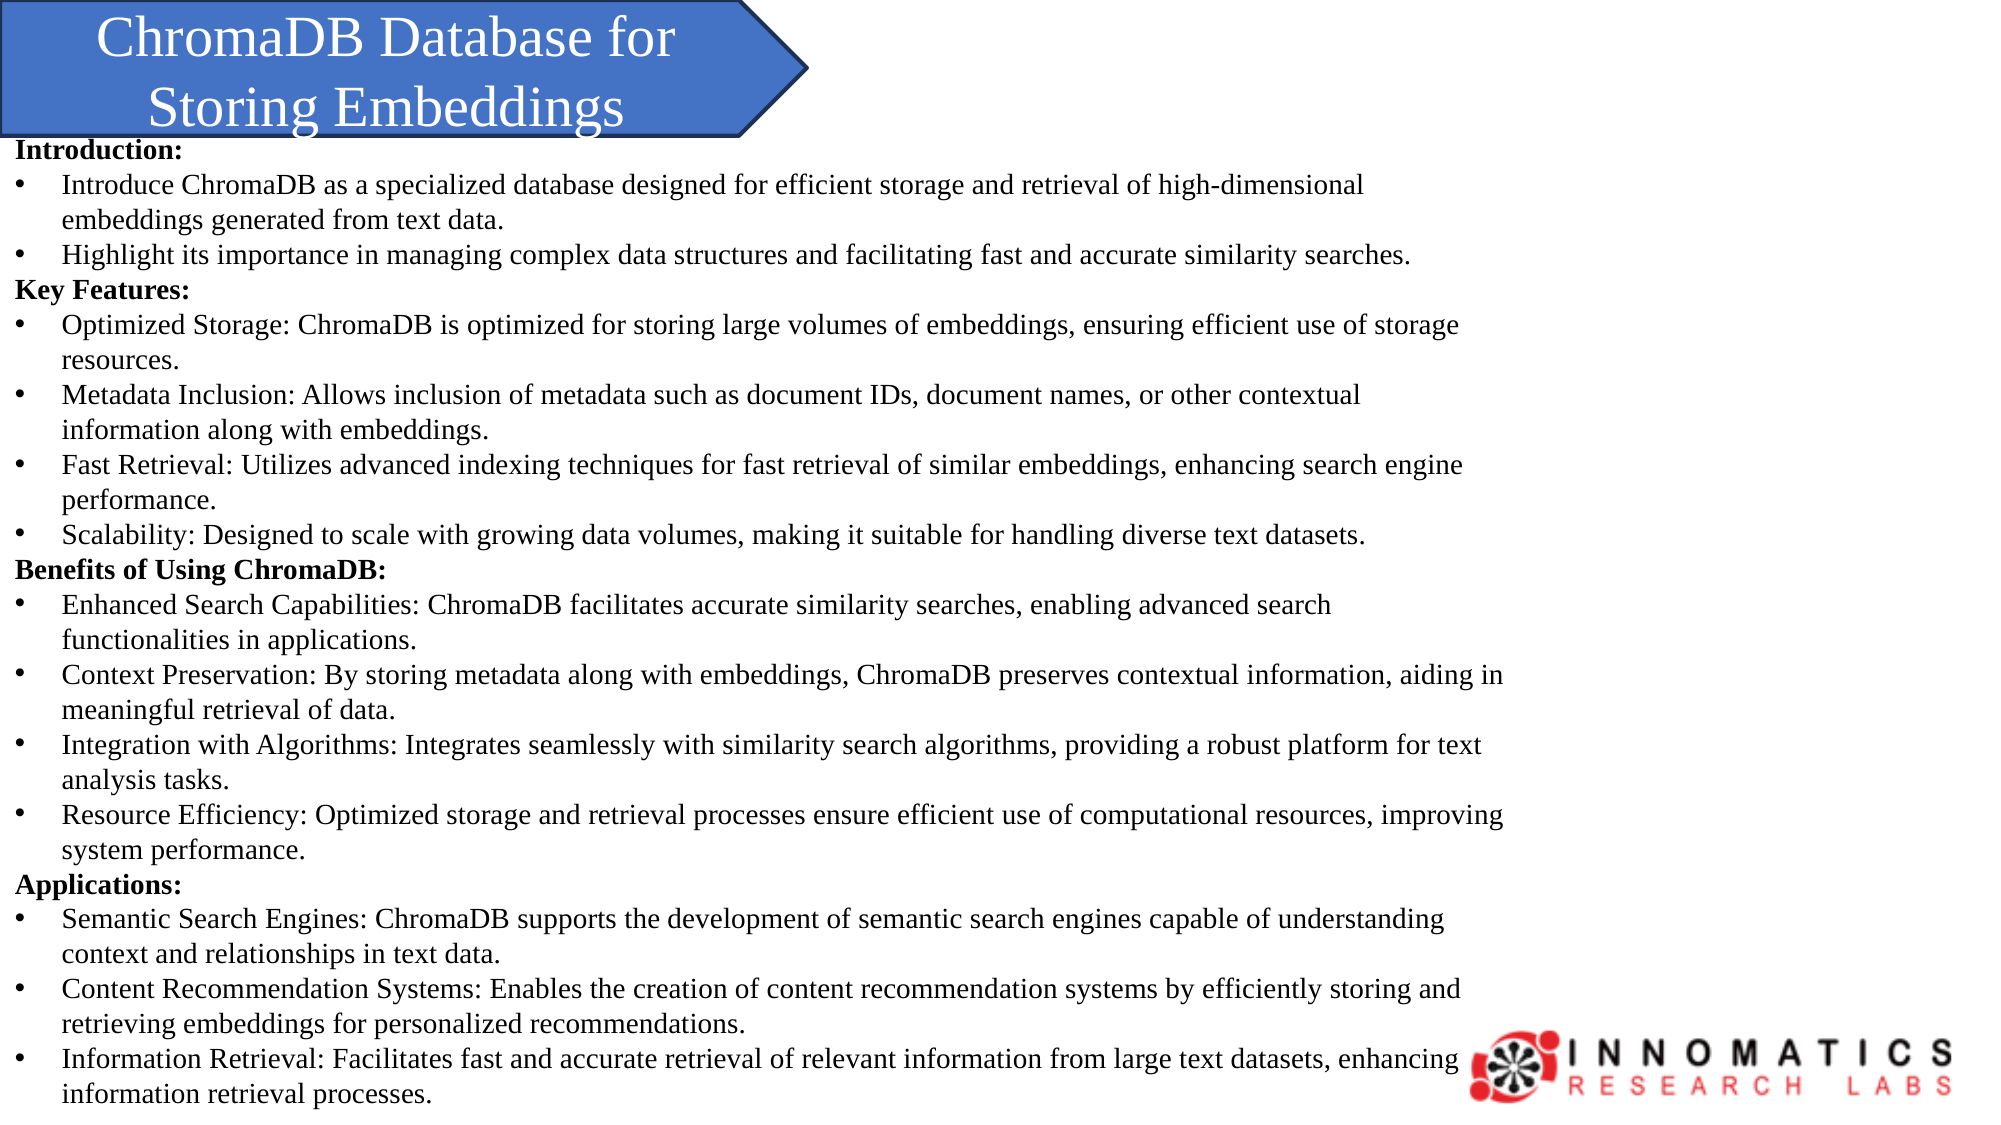

ChromaDB Database for Storing Embeddings
Introduction:
Introduce ChromaDB as a specialized database designed for efficient storage and retrieval of high-dimensional embeddings generated from text data.
Highlight its importance in managing complex data structures and facilitating fast and accurate similarity searches.
Key Features:
Optimized Storage: ChromaDB is optimized for storing large volumes of embeddings, ensuring efficient use of storage resources.
Metadata Inclusion: Allows inclusion of metadata such as document IDs, document names, or other contextual information along with embeddings.
Fast Retrieval: Utilizes advanced indexing techniques for fast retrieval of similar embeddings, enhancing search engine performance.
Scalability: Designed to scale with growing data volumes, making it suitable for handling diverse text datasets.
Benefits of Using ChromaDB:
Enhanced Search Capabilities: ChromaDB facilitates accurate similarity searches, enabling advanced search functionalities in applications.
Context Preservation: By storing metadata along with embeddings, ChromaDB preserves contextual information, aiding in meaningful retrieval of data.
Integration with Algorithms: Integrates seamlessly with similarity search algorithms, providing a robust platform for text analysis tasks.
Resource Efficiency: Optimized storage and retrieval processes ensure efficient use of computational resources, improving system performance.
Applications:
Semantic Search Engines: ChromaDB supports the development of semantic search engines capable of understanding context and relationships in text data.
Content Recommendation Systems: Enables the creation of content recommendation systems by efficiently storing and retrieving embeddings for personalized recommendations.
Information Retrieval: Facilitates fast and accurate retrieval of relevant information from large text datasets, enhancing information retrieval processes.